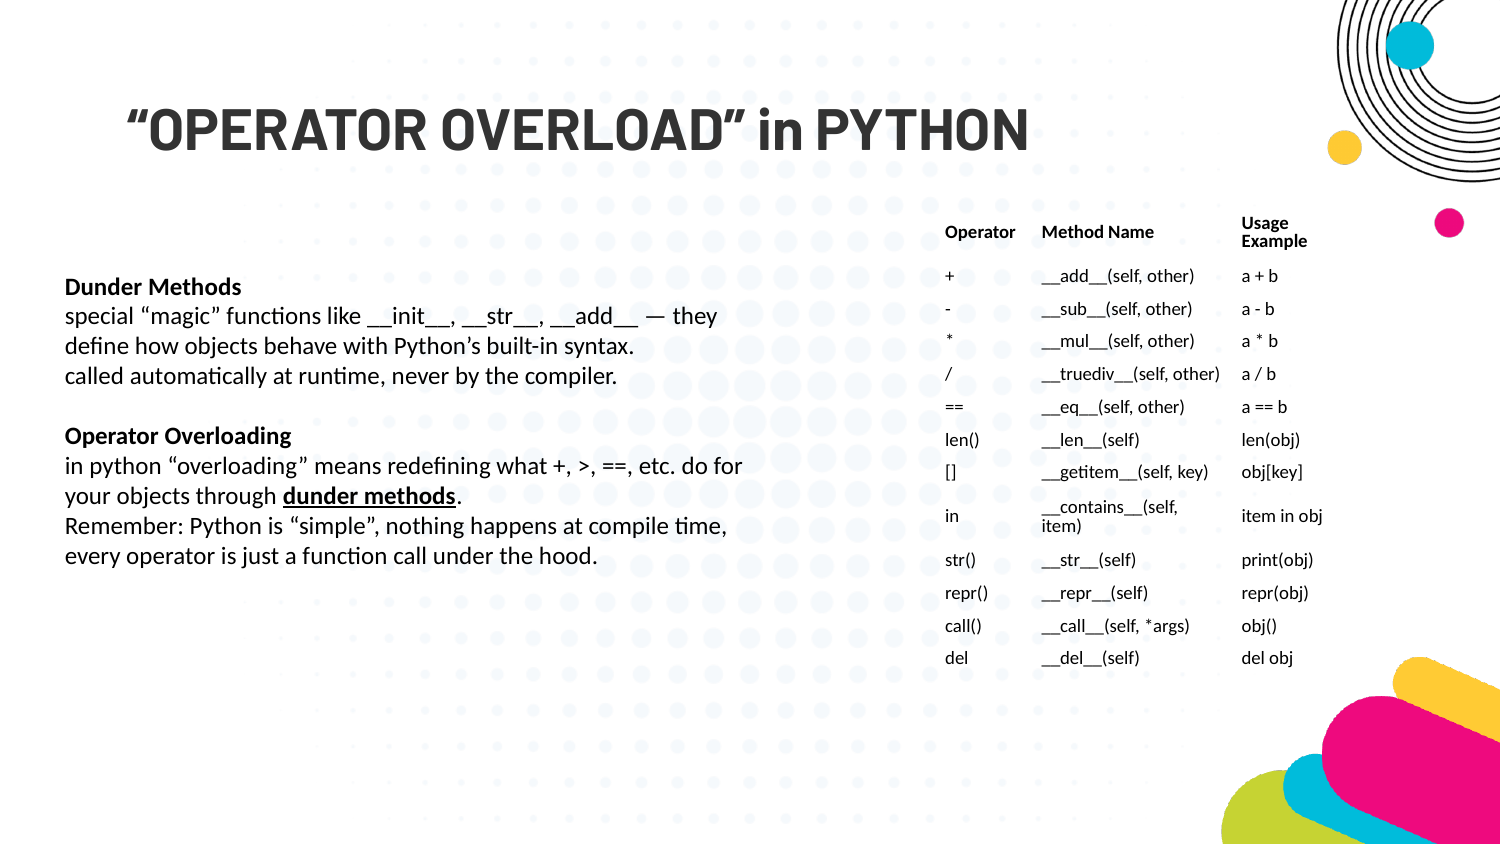

“OPERATOR OVERLOAD” in PYTHON

| Operator | Method Name | Usage Example |
| --- | --- | --- |
| + | \_\_add\_\_(self, other) | a + b |
| - | \_\_sub\_\_(self, other) | a - b |
| \* | \_\_mul\_\_(self, other) | a \* b |
| / | \_\_truediv\_\_(self, other) | a / b |
| == | \_\_eq\_\_(self, other) | a == b |
| len() | \_\_len\_\_(self) | len(obj) |
| [] | \_\_getitem\_\_(self, key) | obj[key] |
| in | \_\_contains\_\_(self, item) | item in obj |
| str() | \_\_str\_\_(self) | print(obj) |
| repr() | \_\_repr\_\_(self) | repr(obj) |
| call() | \_\_call\_\_(self, \*args) | obj() |
| del | \_\_del\_\_(self) | del obj |
Dunder Methods
special “magic” functions like __init__, __str__, __add__ — they define how objects behave with Python’s built-in syntax.
called automatically at runtime, never by the compiler.

Operator Overloading
in python “overloading” means redefining what +, >, ==, etc. do for your objects through dunder methods.
Remember: Python is “simple”, nothing happens at compile time, every operator is just a function call under the hood.